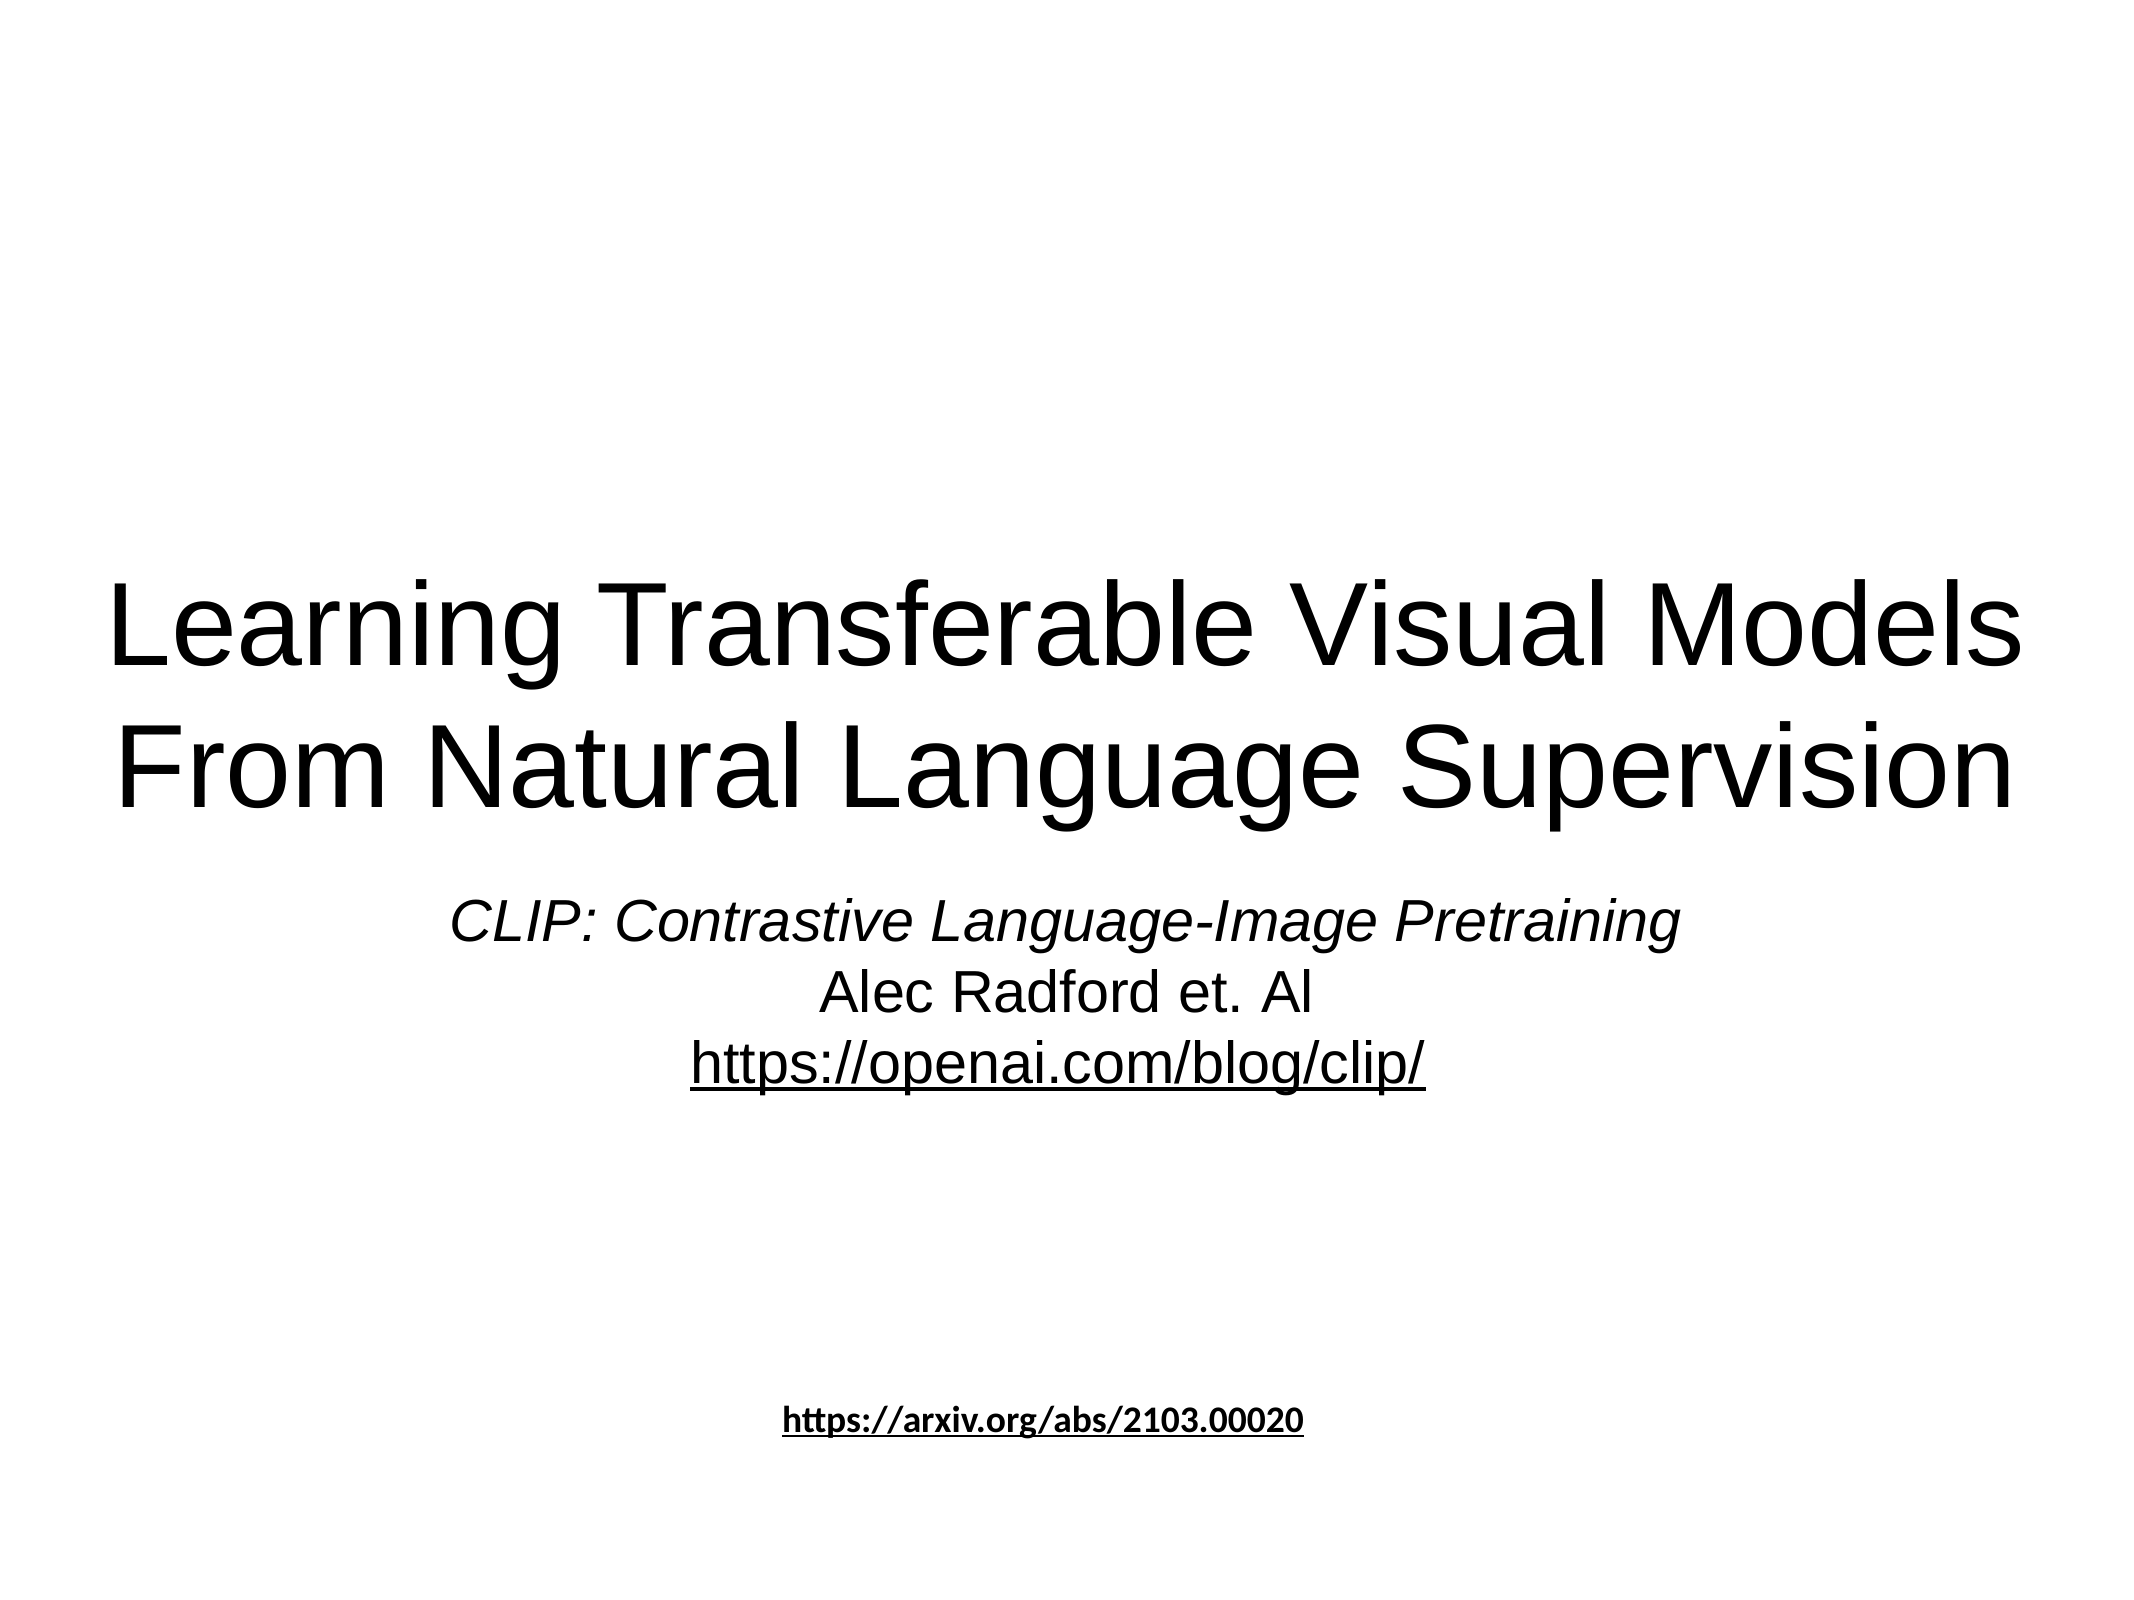

# Learning Transferable Visual Models From Natural Language Supervision
CLIP: Contrastive Language-Image Pretraining
Alec Radford et. Al
https://openai.com/blog/clip/

https://arxiv.org/abs/2103.00020